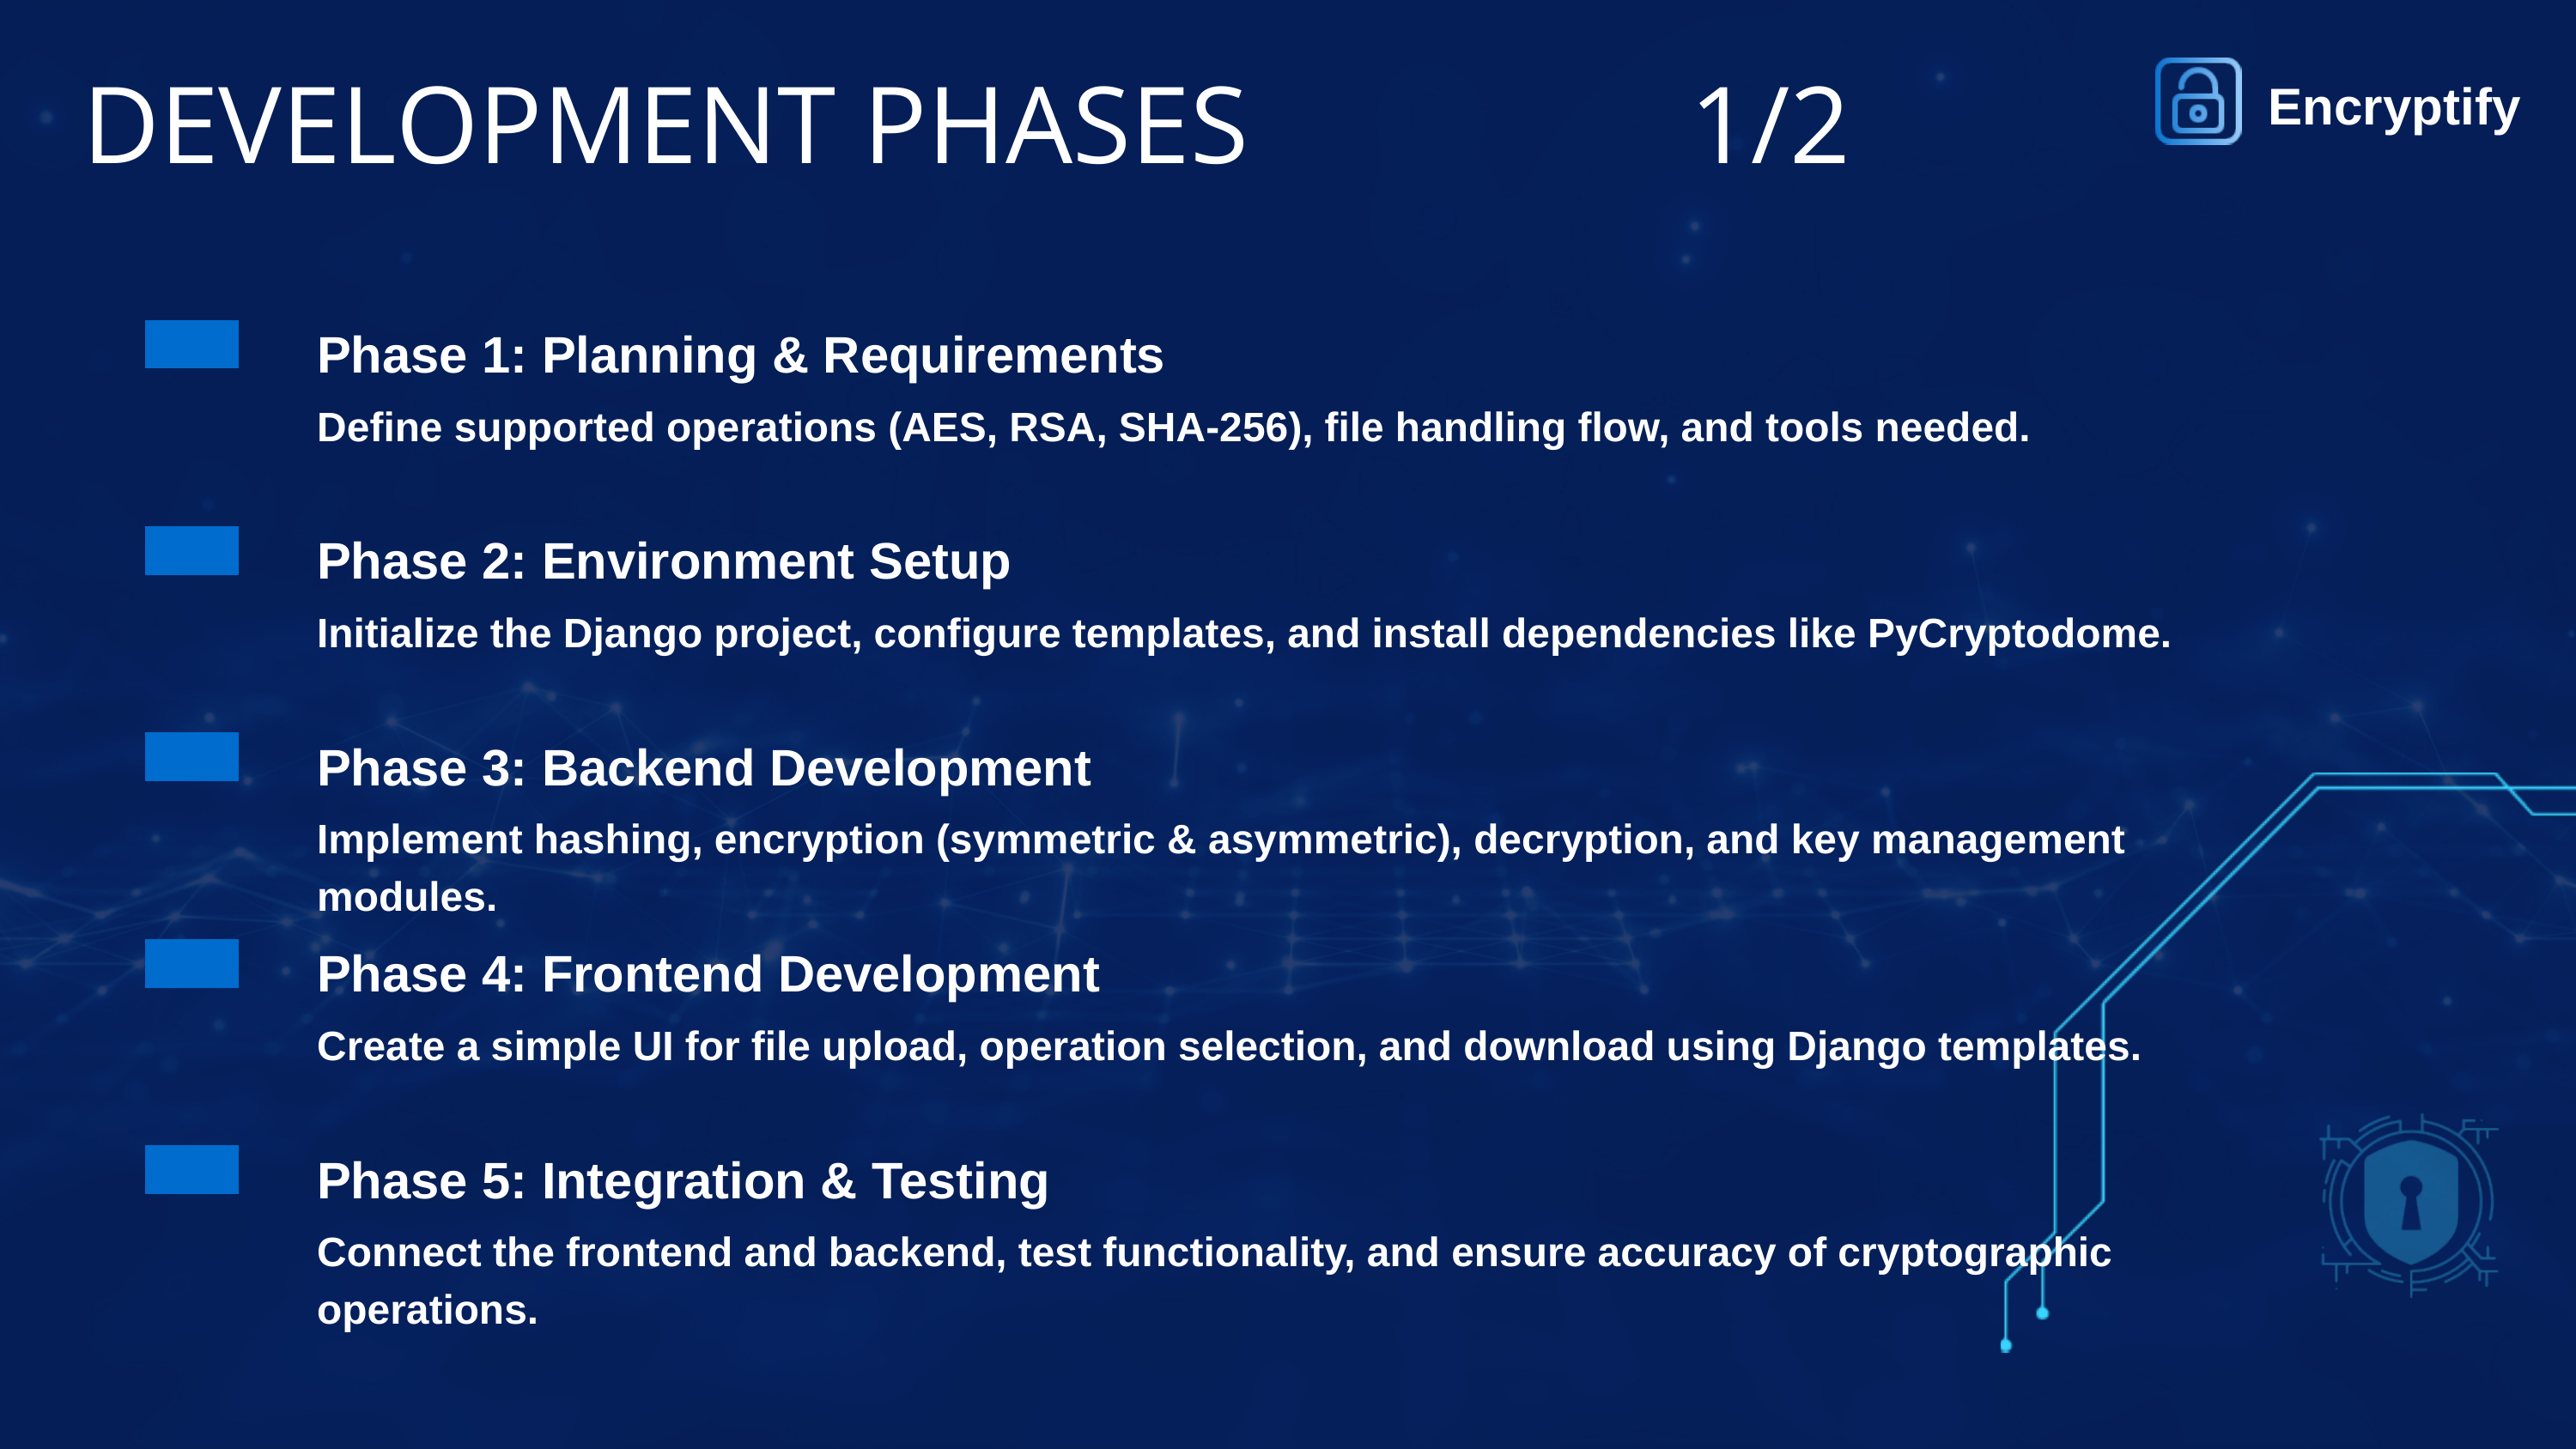

Encryptify
DEVELOPMENT PHASES                1/2
Phase 1: Planning & Requirements

Define supported operations (AES, RSA, SHA-256), file handling flow, and tools needed.
Phase 2: Environment Setup

Initialize the Django project, configure templates, and install dependencies like PyCryptodome.
Phase 3: Backend Development

Implement hashing, encryption (symmetric & asymmetric), decryption, and key management modules.
Phase 4: Frontend Development

Create a simple UI for file upload, operation selection, and download using Django templates.

Phase 5: Integration & Testing

Connect the frontend and backend, test functionality, and ensure accuracy of cryptographic operations.